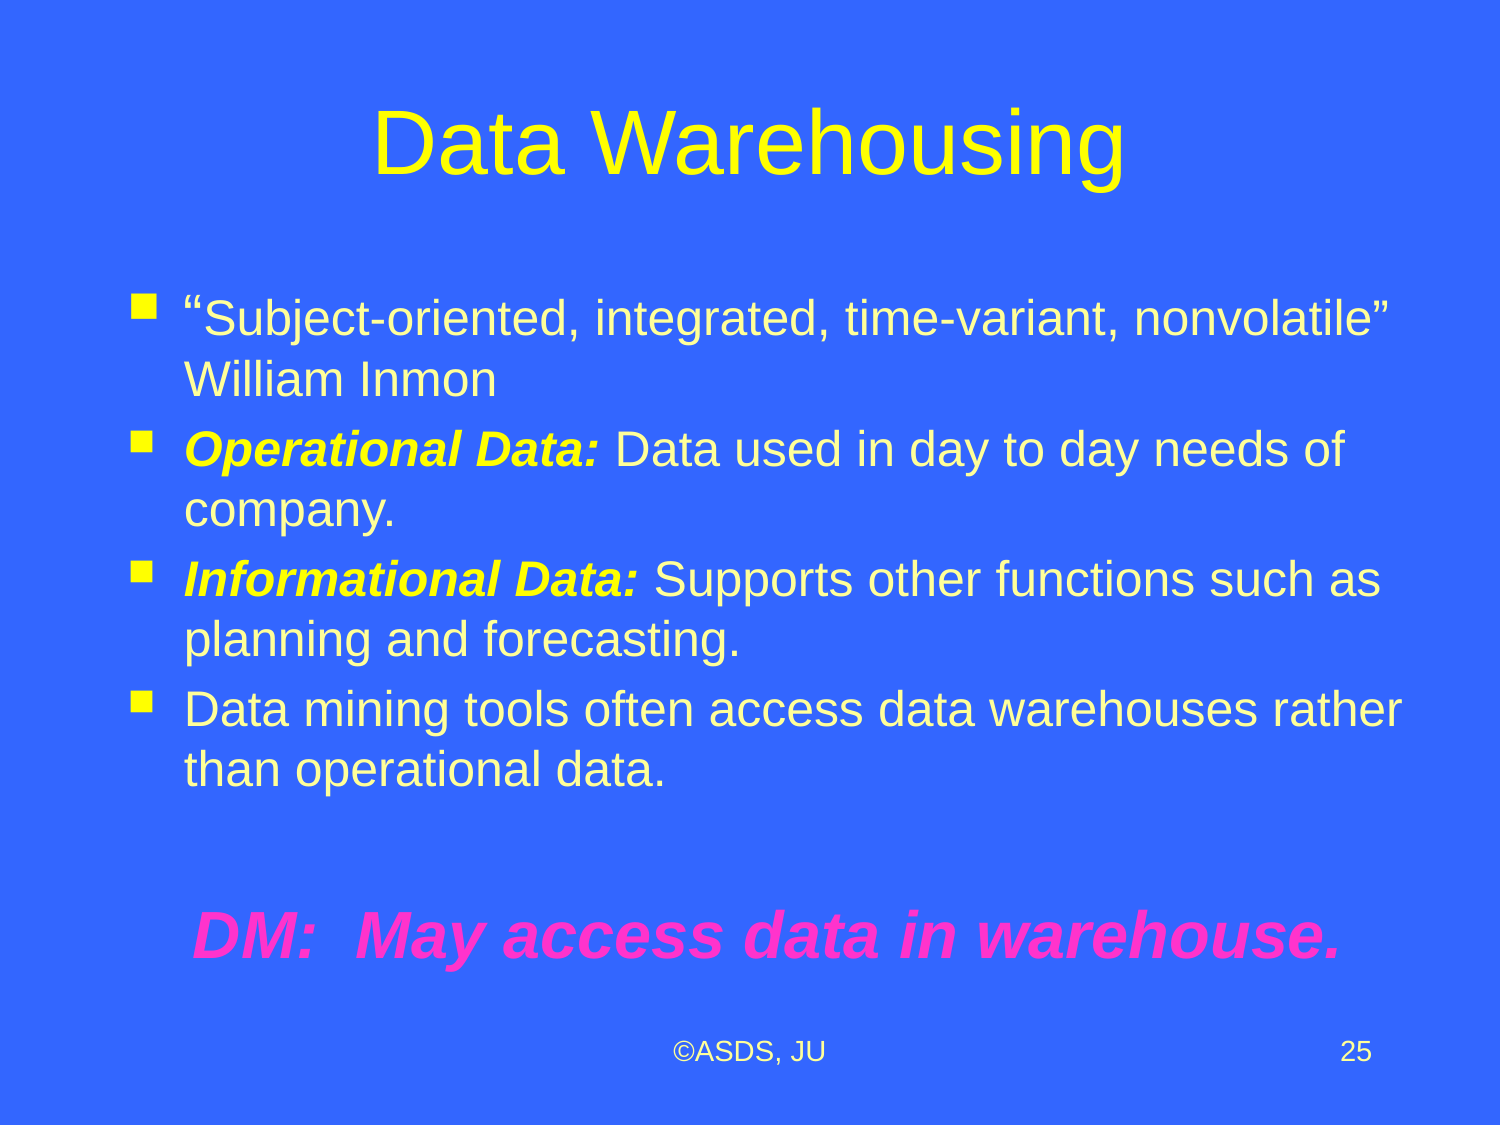

# Data Warehousing
“Subject-oriented, integrated, time-variant, nonvolatile” William Inmon
Operational Data: Data used in day to day needs of company.
Informational Data: Supports other functions such as planning and forecasting.
Data mining tools often access data warehouses rather than operational data.

DM:  May access data in warehouse.
©ASDS, JU
25